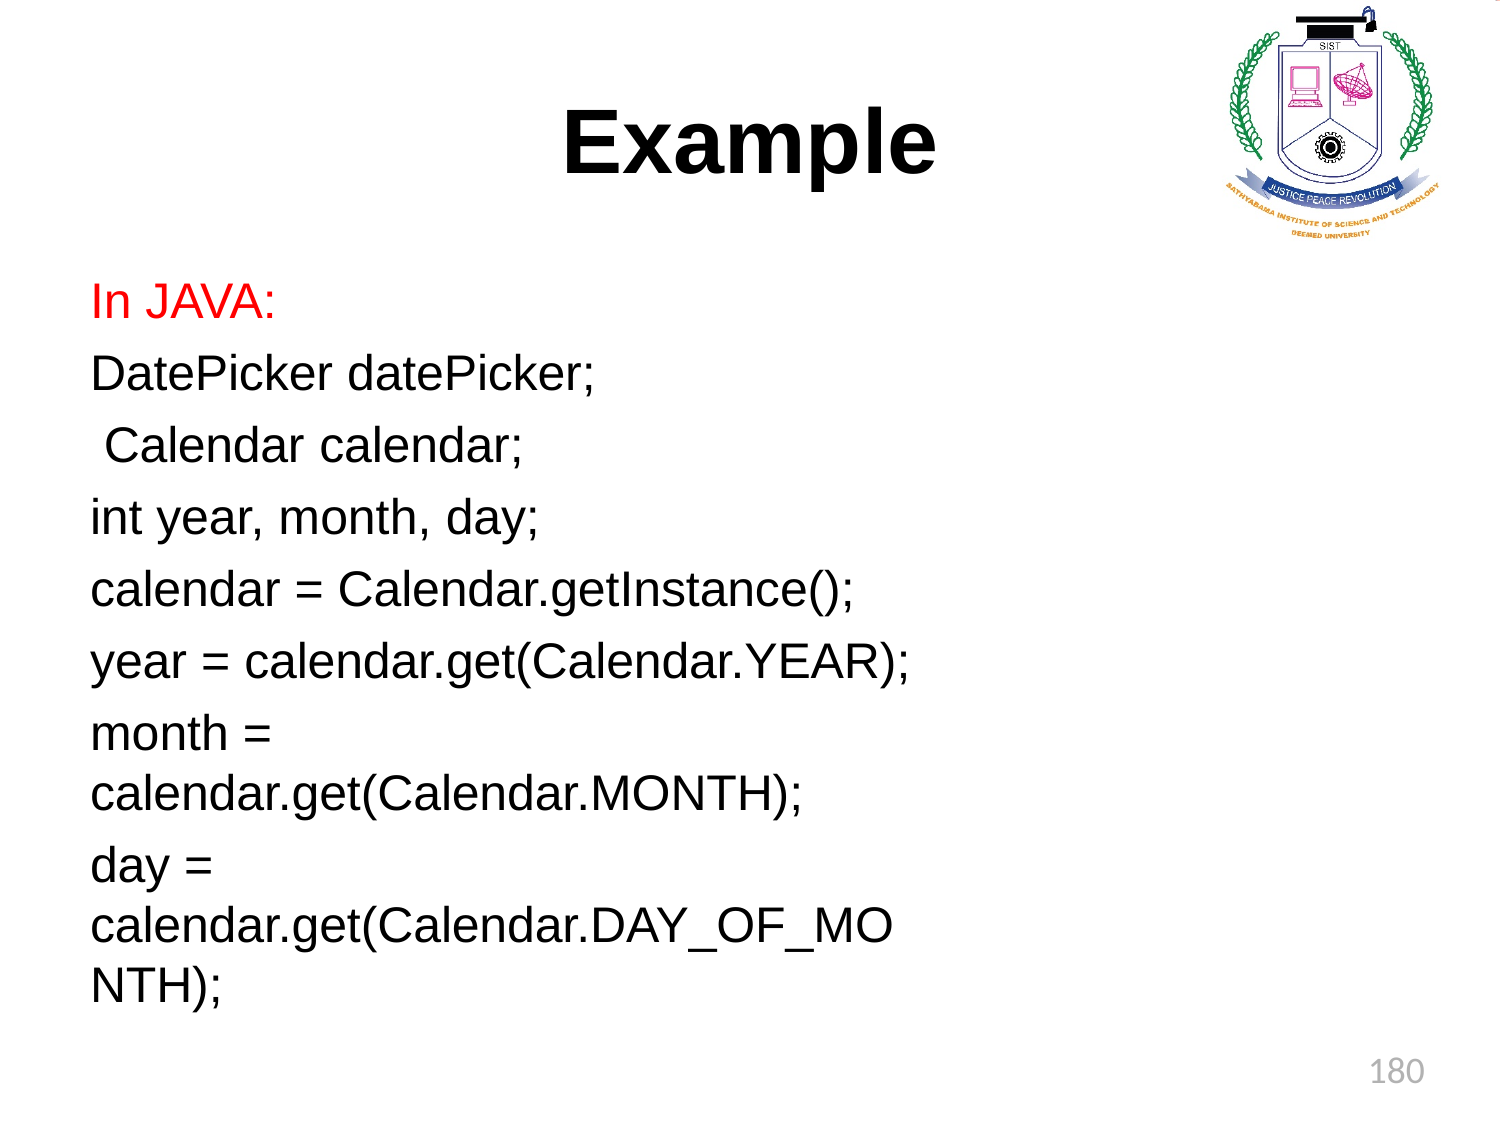

# Example
In JAVA:
DatePicker datePicker;  Calendar calendar;
int year, month, day;
calendar = Calendar.getInstance();  year = calendar.get(Calendar.YEAR);
month = calendar.get(Calendar.MONTH);
day = calendar.get(Calendar.DAY_OF_MONTH);
180